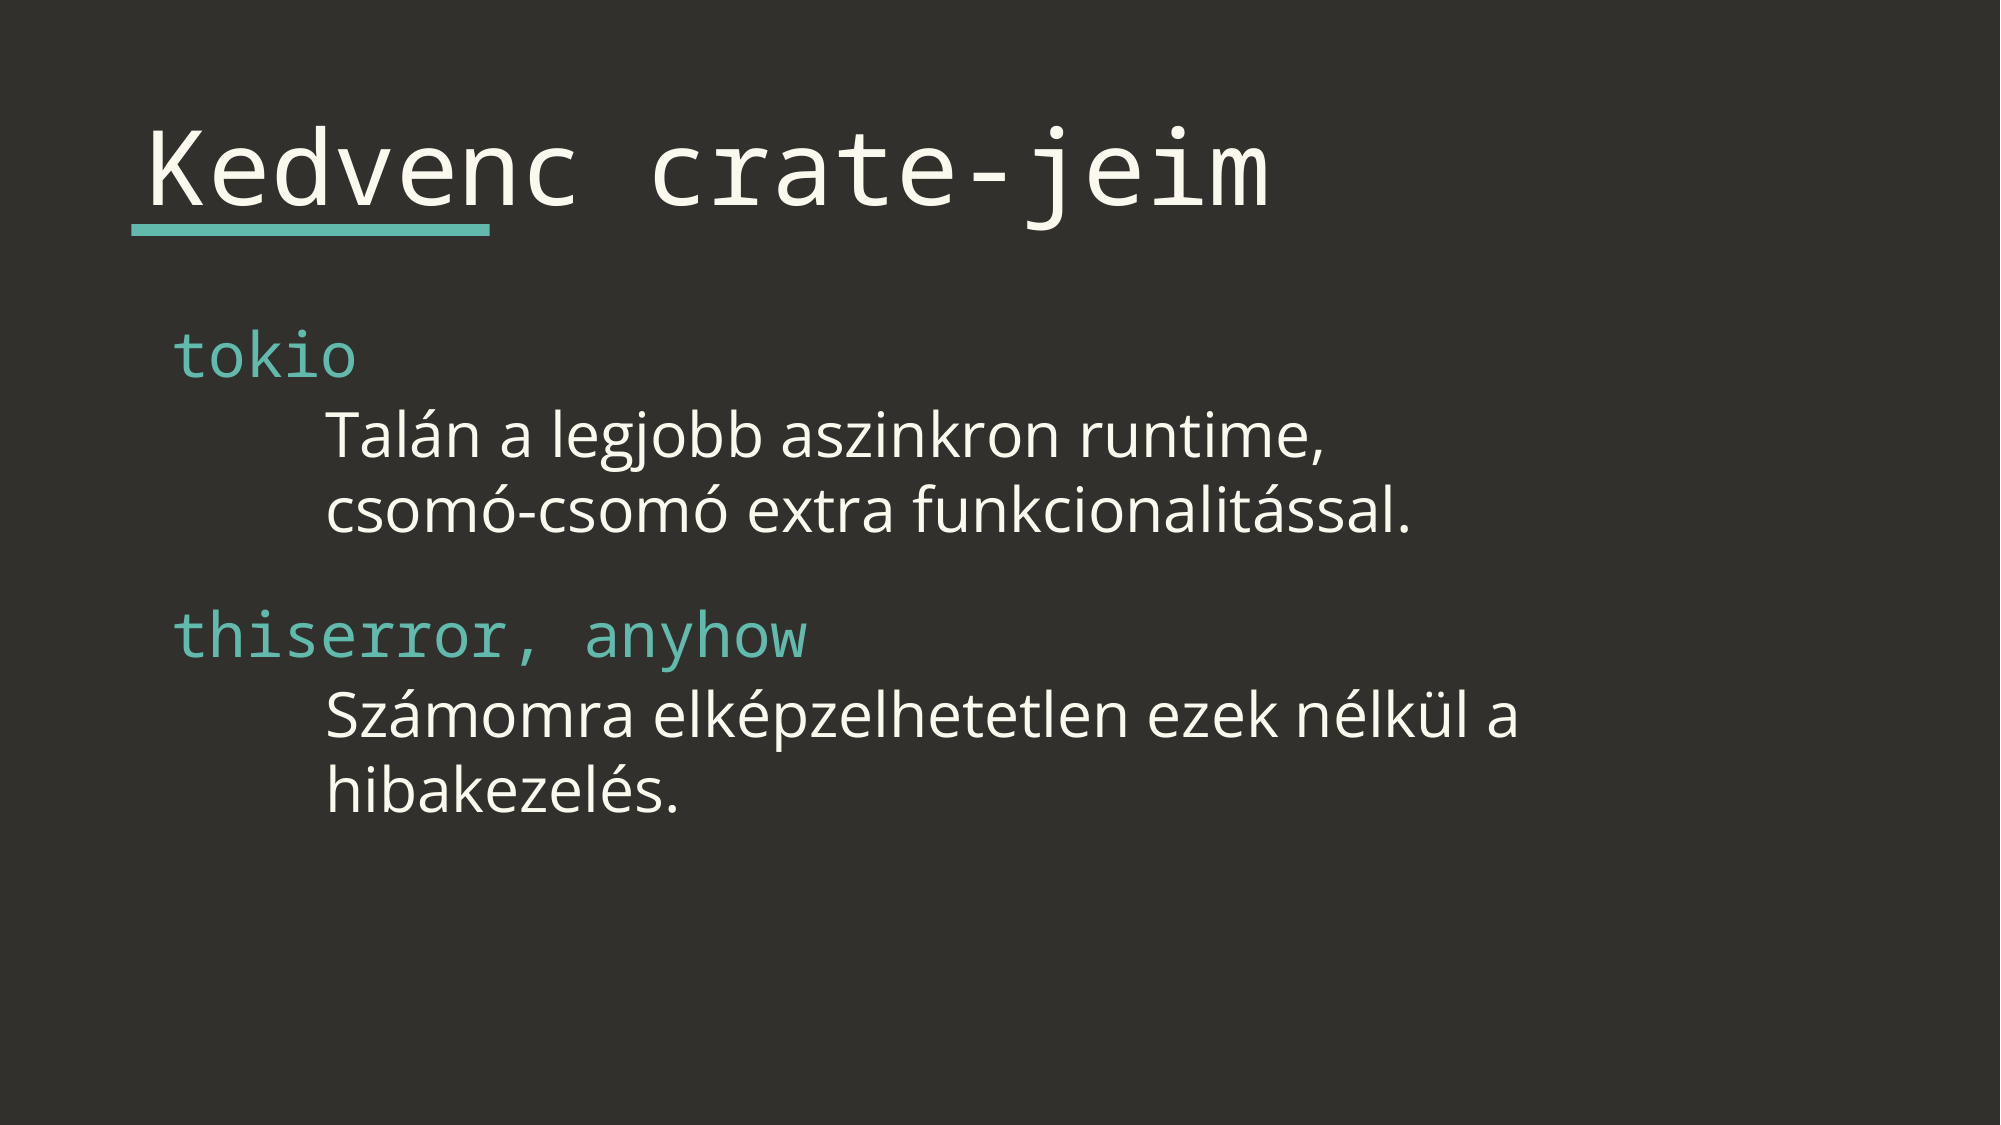

Kedvenc crate-jeim

tokio
Talán a legjobb aszinkron runtime, csomó-csomó extra funkcionalitással.
thiserror, anyhow
Számomra elképzelhetetlen ezek nélkül a hibakezelés.